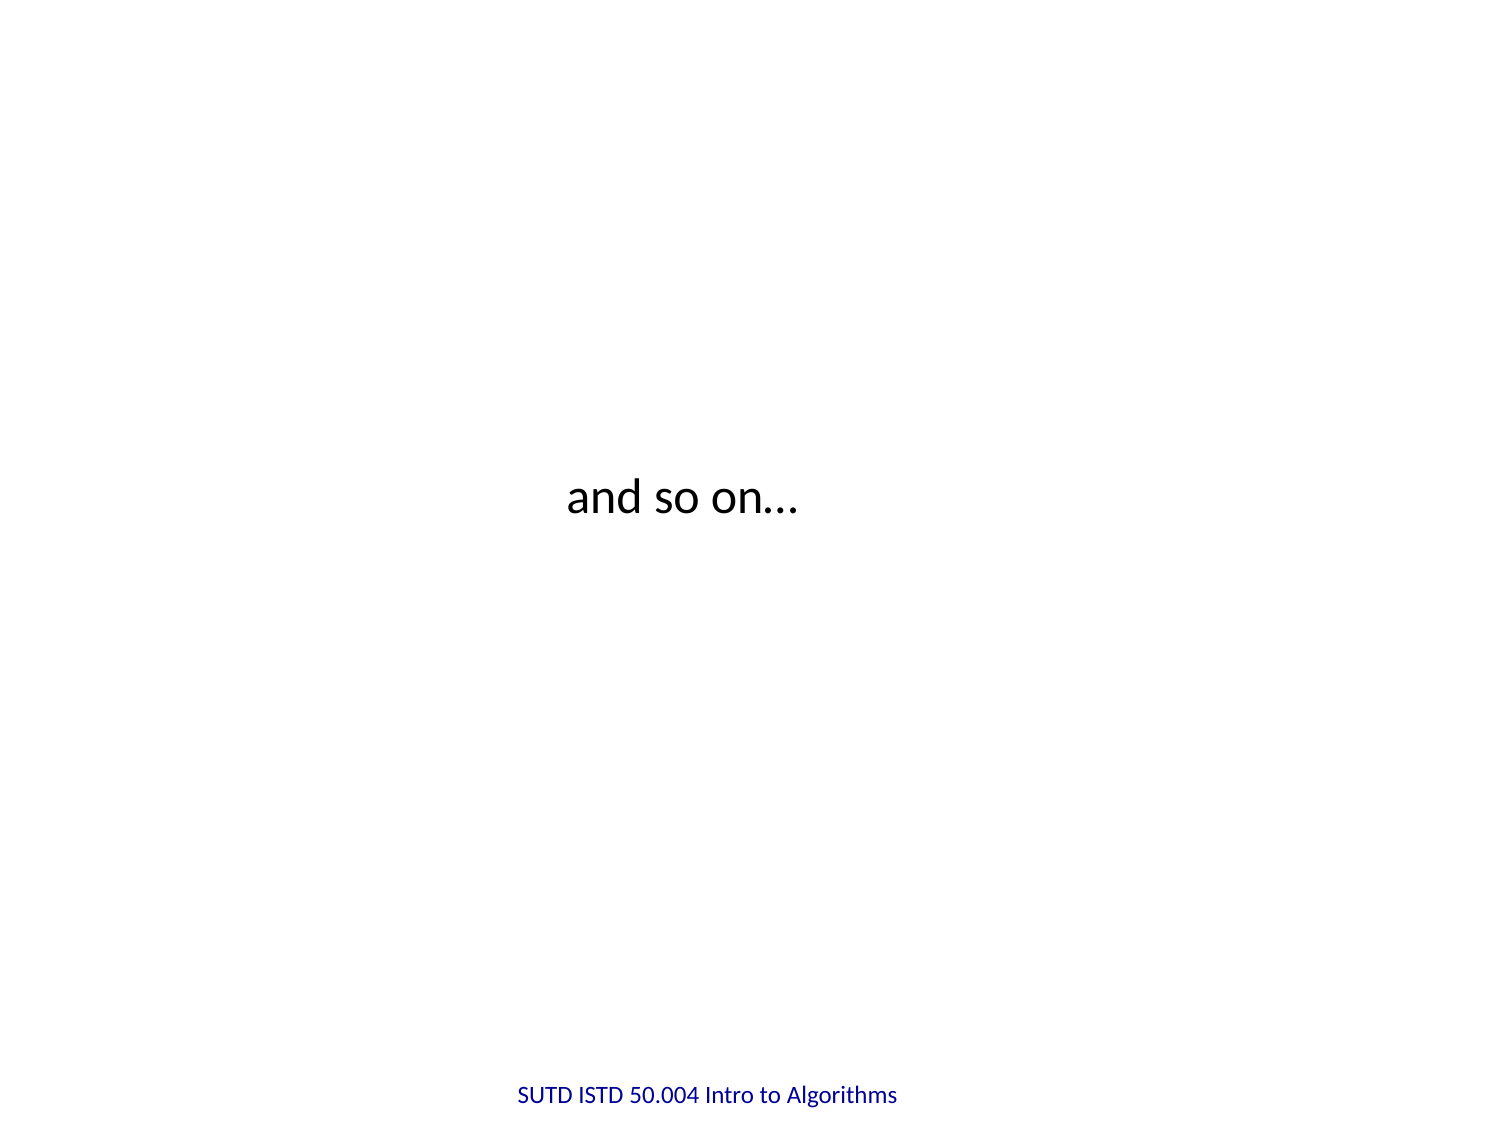

and so on…
SUTD ISTD 50.004 Intro to Algorithms